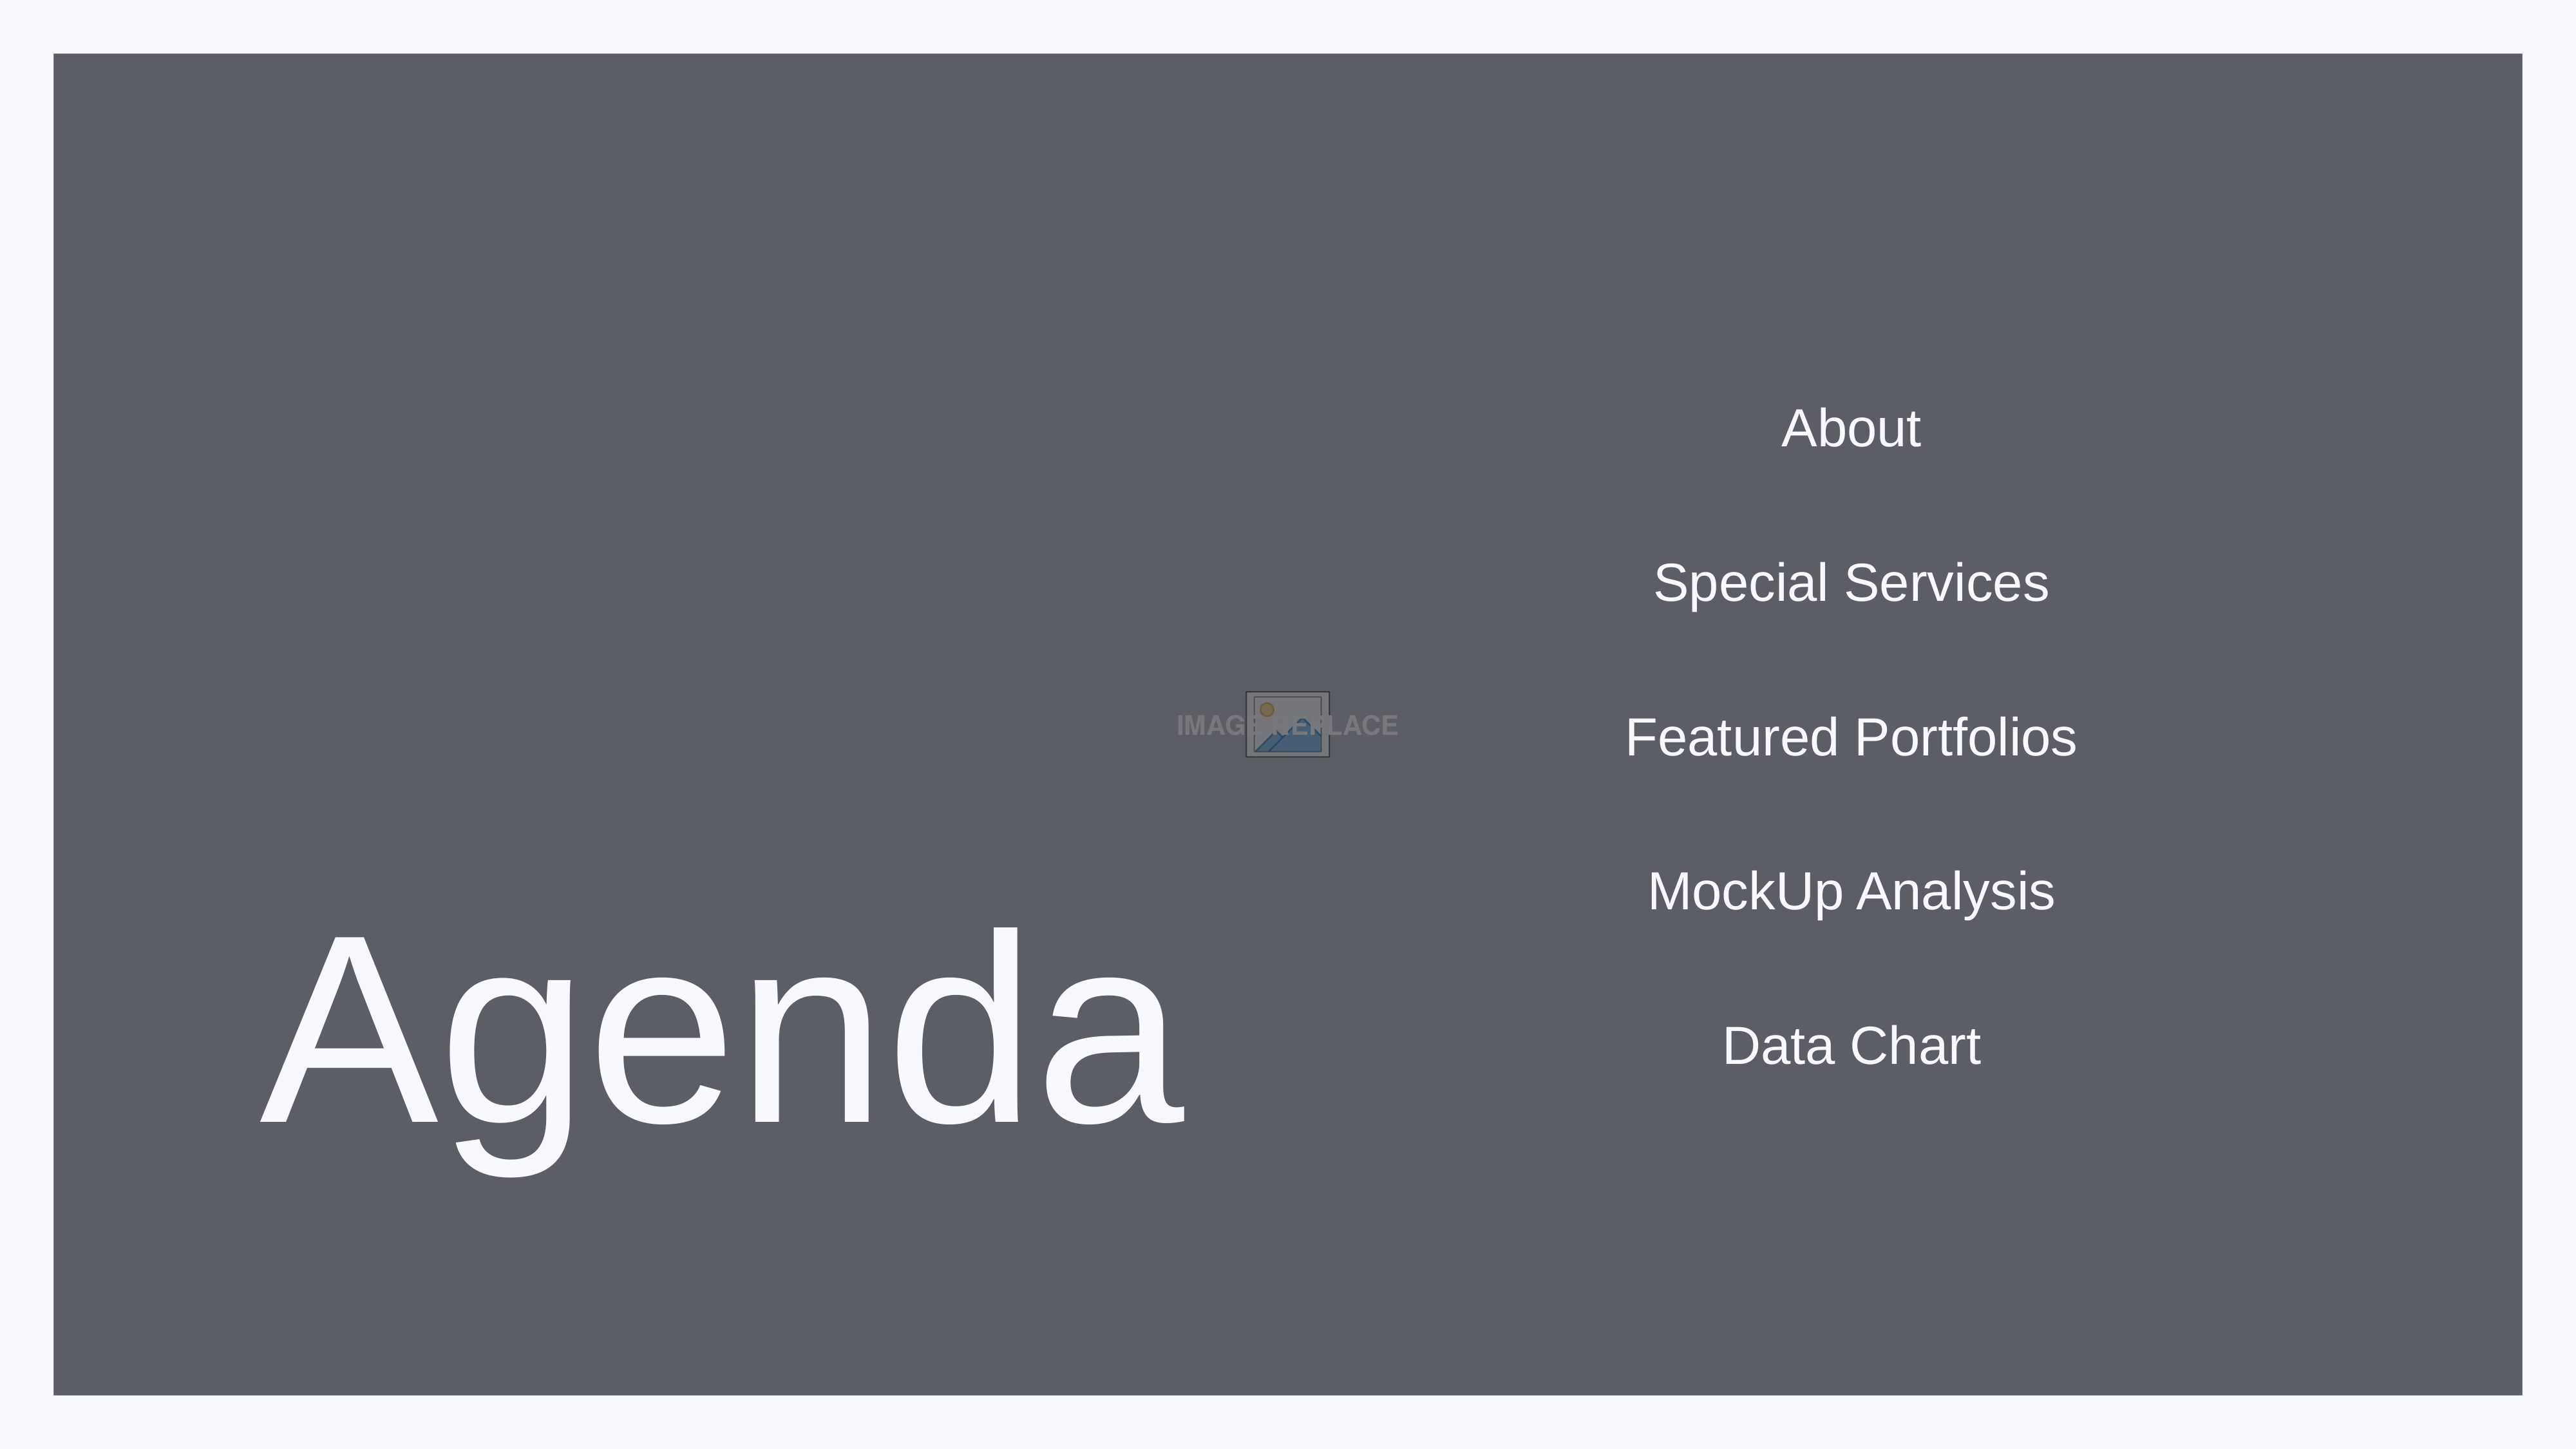

About
Special Services
Featured Portfolios
MockUp Analysis
Agenda
Data Chart